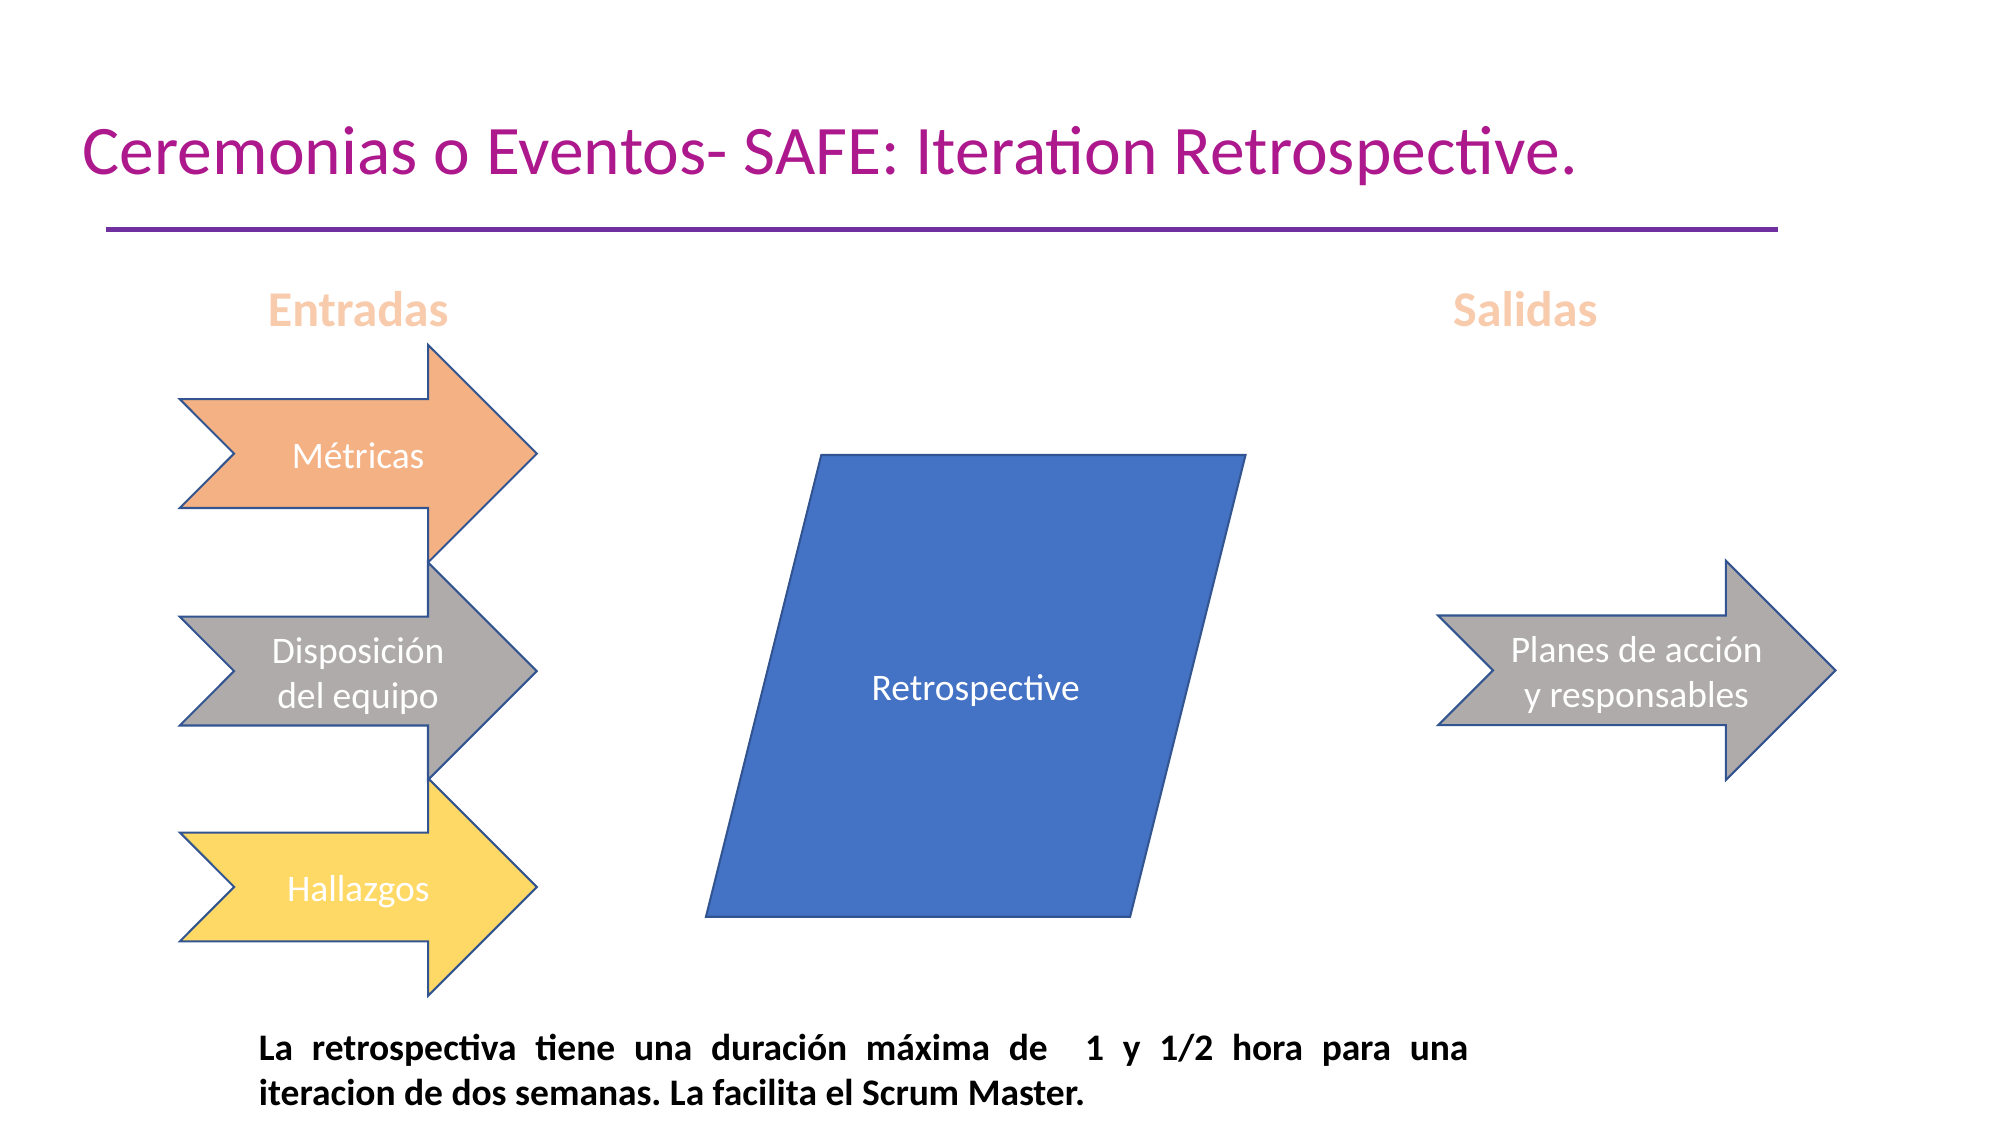

#
Ceremonias o Eventos- SAFE: Iteration Retrospective.
Entradas
Salidas
Métricas
Retrospective
Planes de acción y responsables
Disposición del equipo
Hallazgos

La retrospectiva tiene una duración máxima de  1 y 1/2 hora para una iteracion de dos semanas. La facilita el Scrum Master.